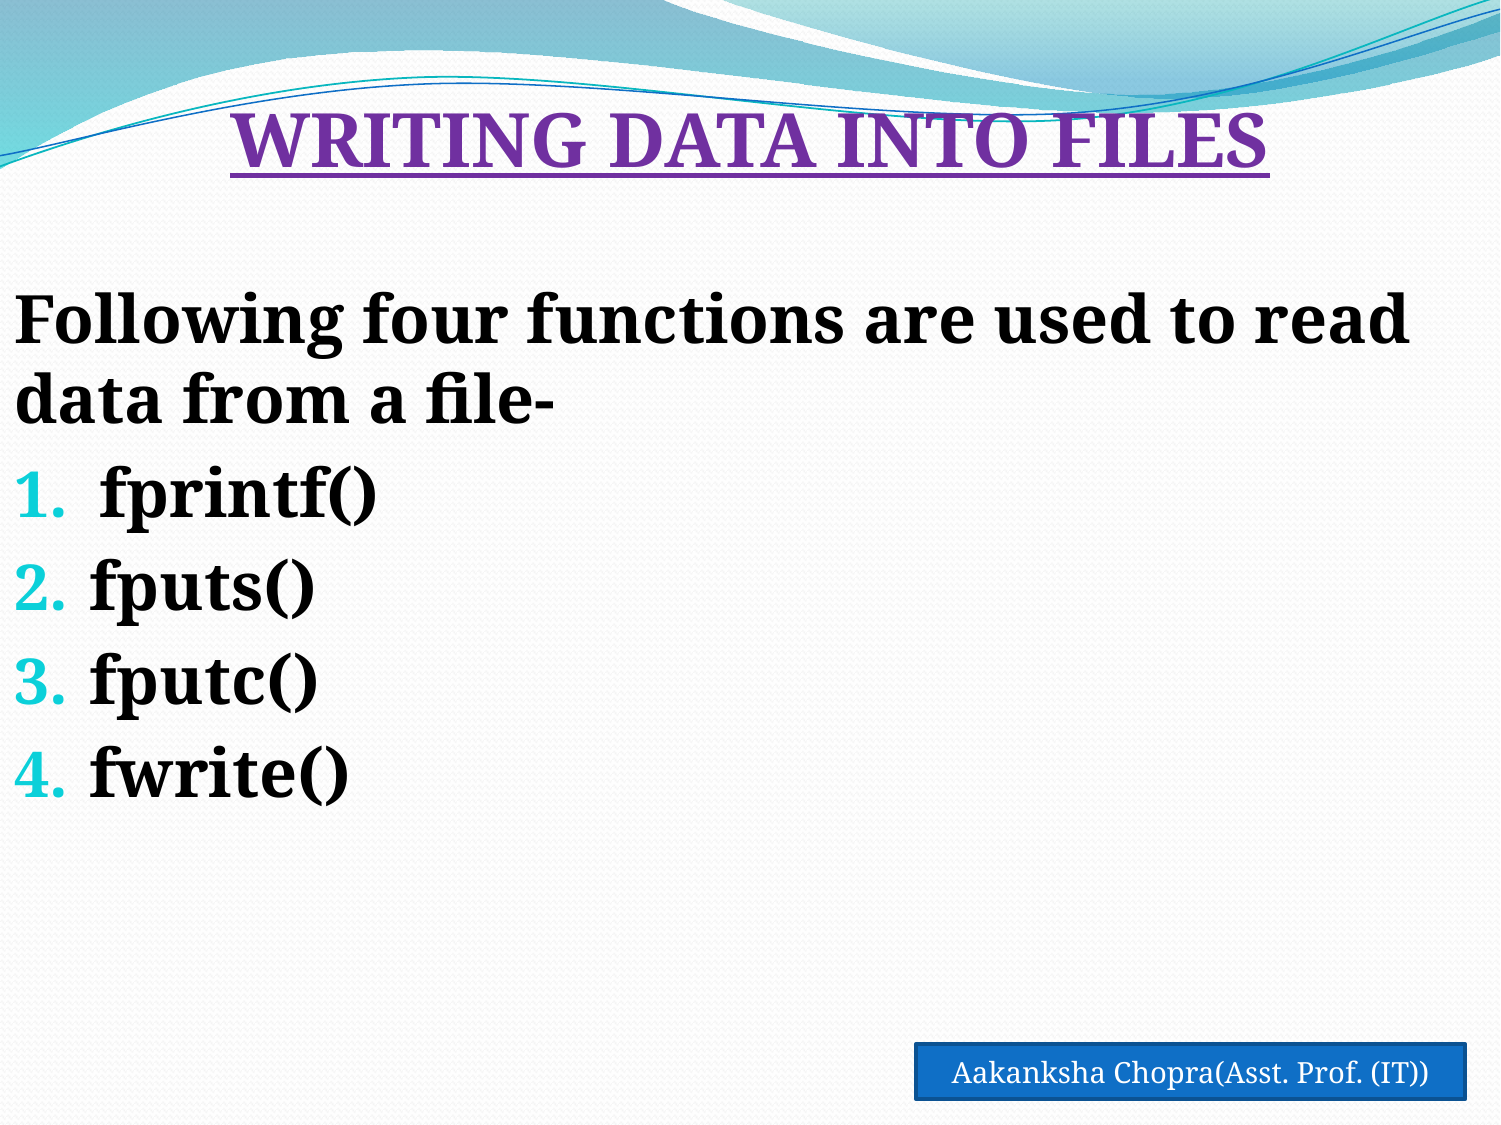

WRITING DATA INTO FILES

Following four functions are used to read data from a file-
fprintf()
fputs()
fputc()
fwrite()
Aakanksha Chopra(Asst. Prof. (IT))